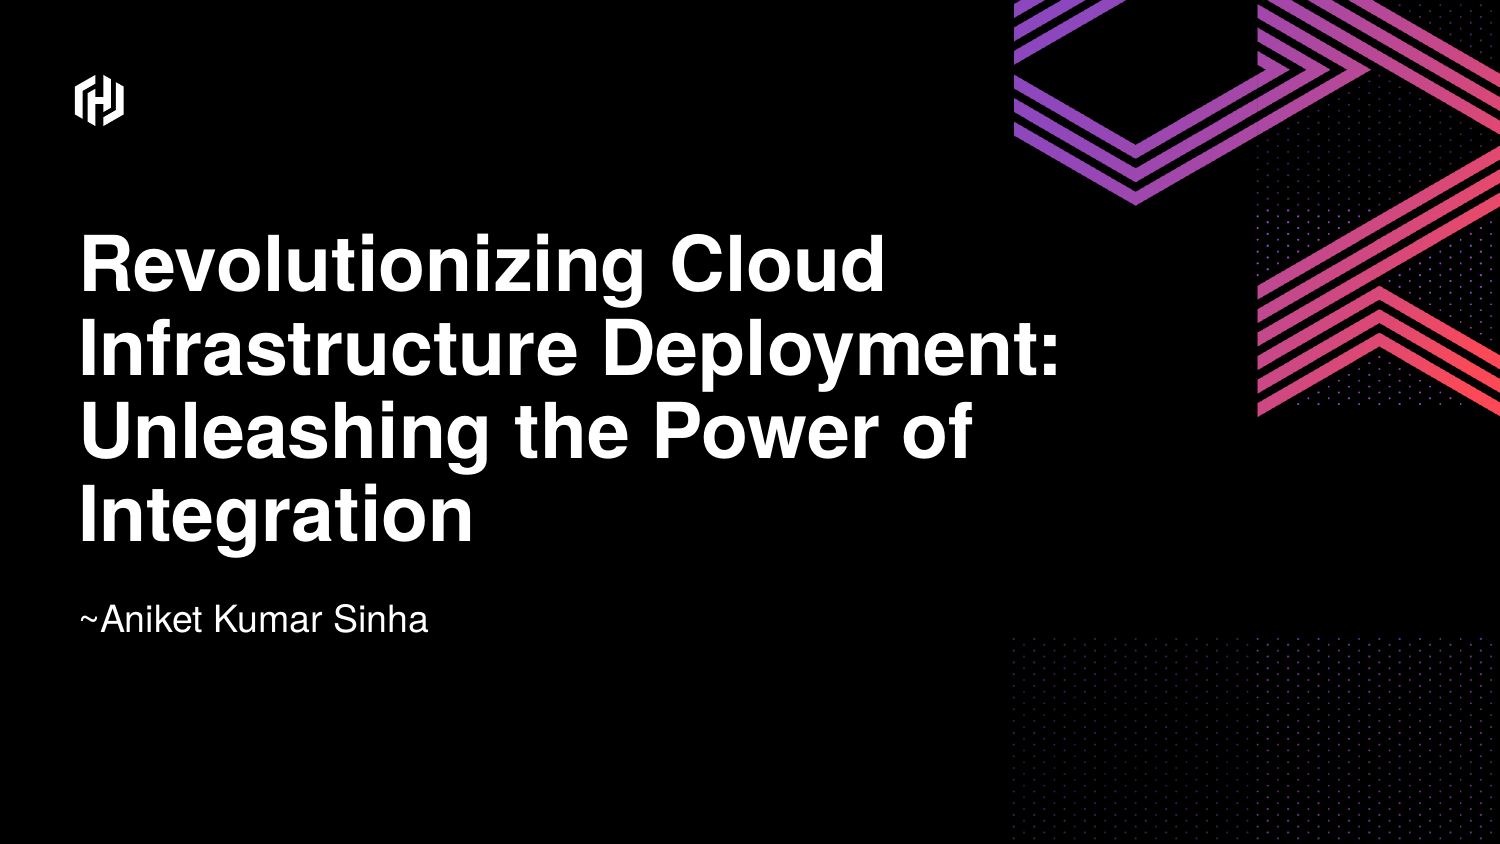

Revolutionizing Cloud Infrastructure Deployment: Unleashing the Power of Integration
~Aniket Kumar Sinha